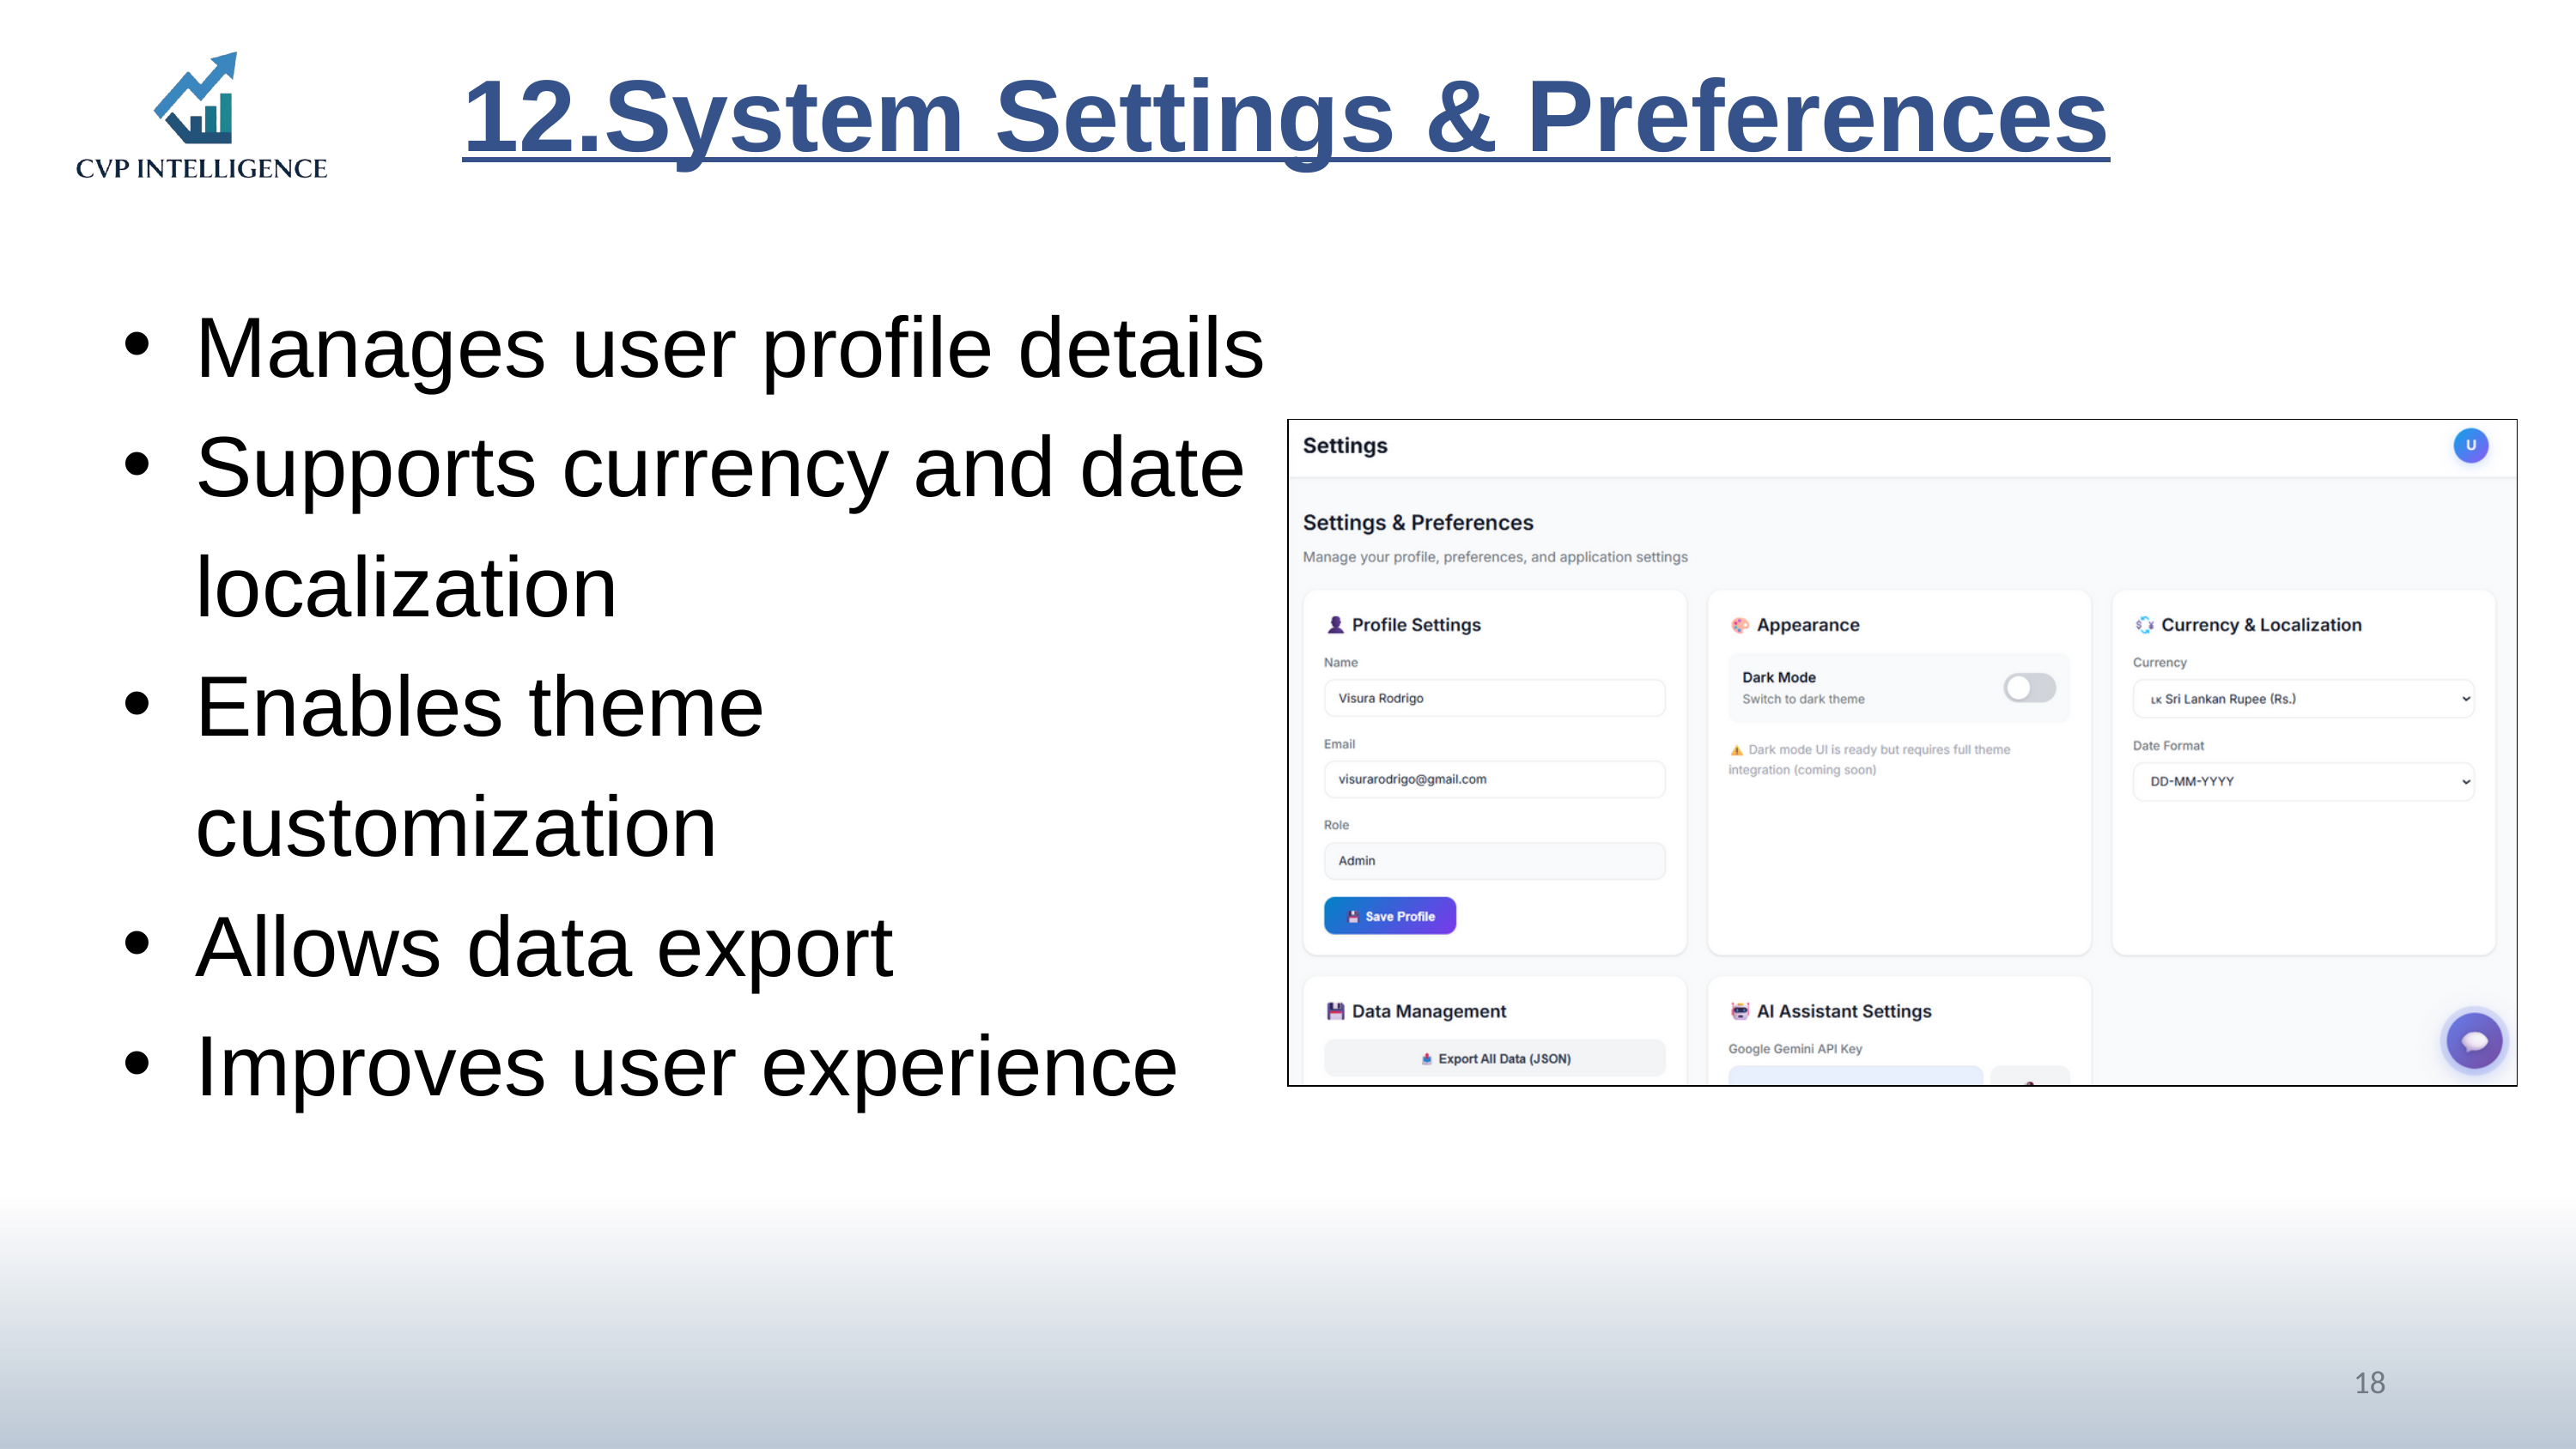

12.System Settings & Preferences

Manages user profile details
Supports currency and date localization
Enables theme customization
Allows data export
Improves user experience

18